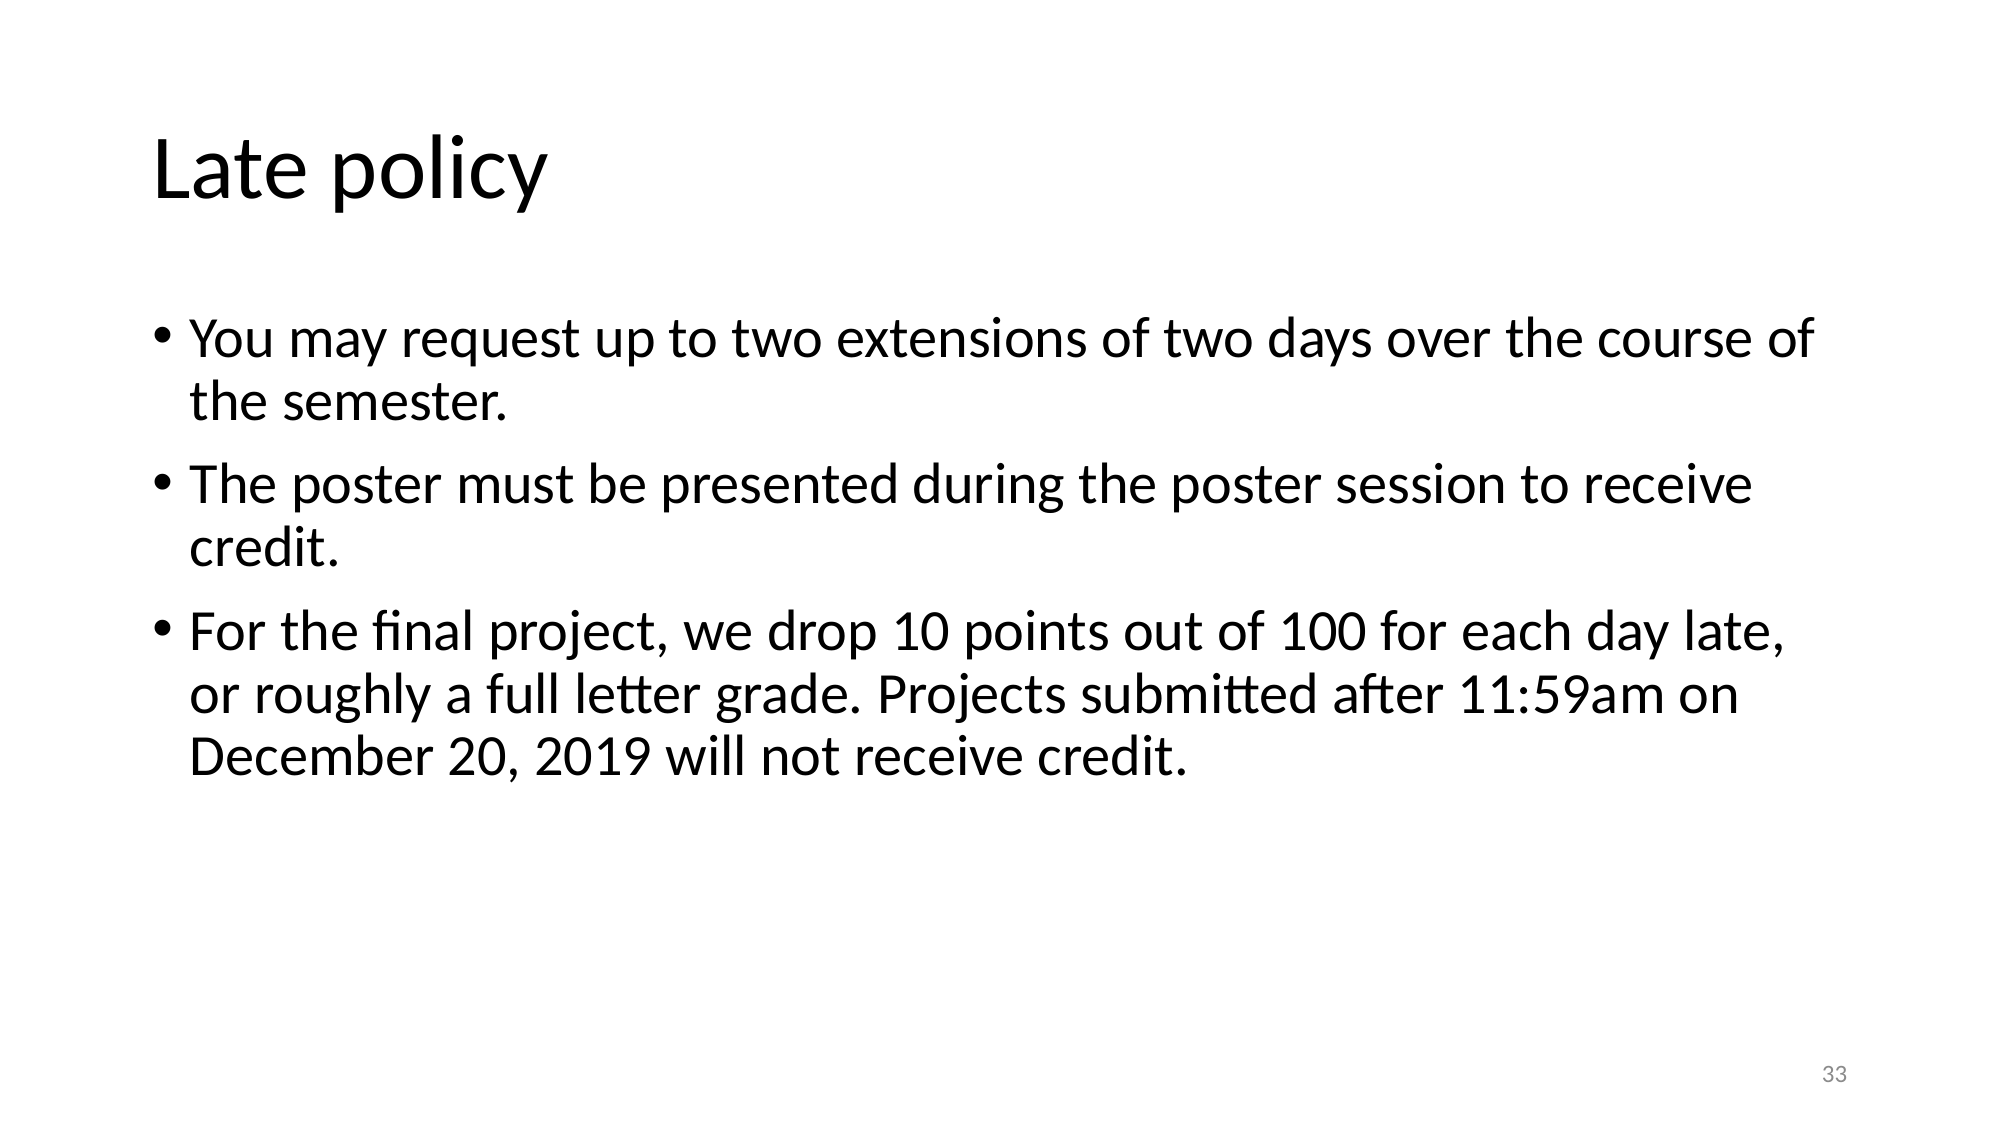

# Late policy
You may request up to two extensions of two days over the course of the semester.
The poster must be presented during the poster session to receive credit.
For the final project, we drop 10 points out of 100 for each day late, or roughly a full letter grade. Projects submitted after 11:59am on December 20, 2019 will not receive credit.

33